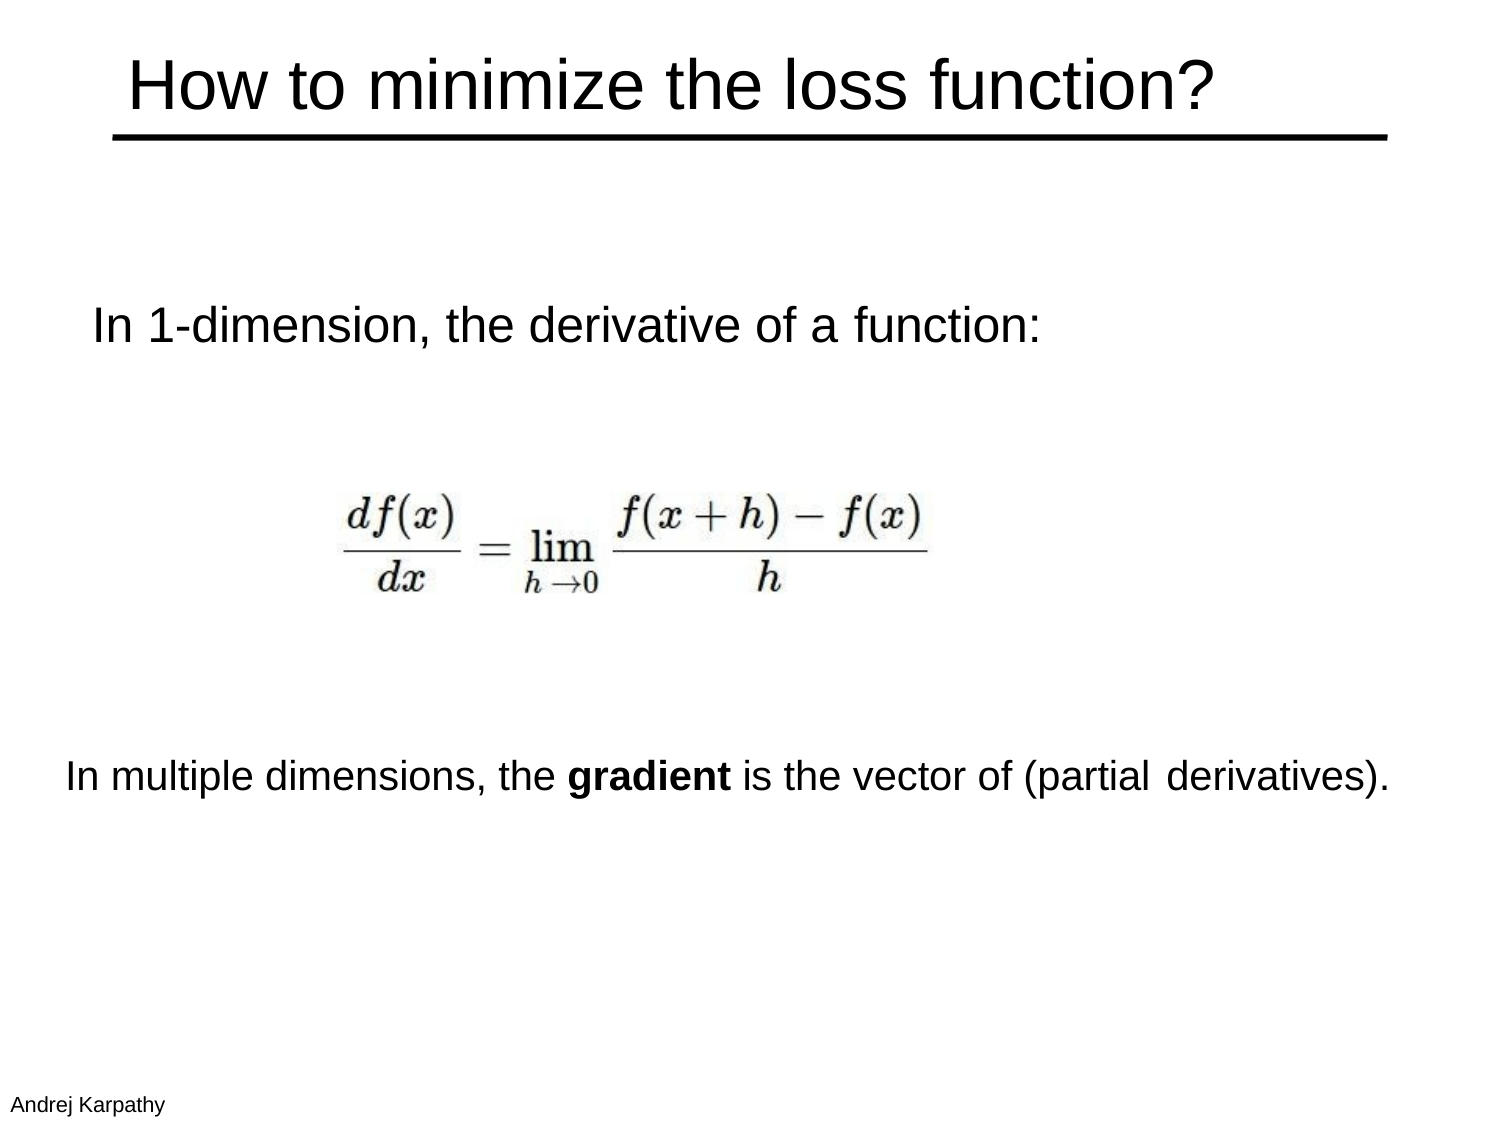

# How to minimize the loss function?
In 1-dimension, the derivative of a function:

In multiple dimensions, the gradient is the vector of (partial derivatives).
Andrej Karpathy